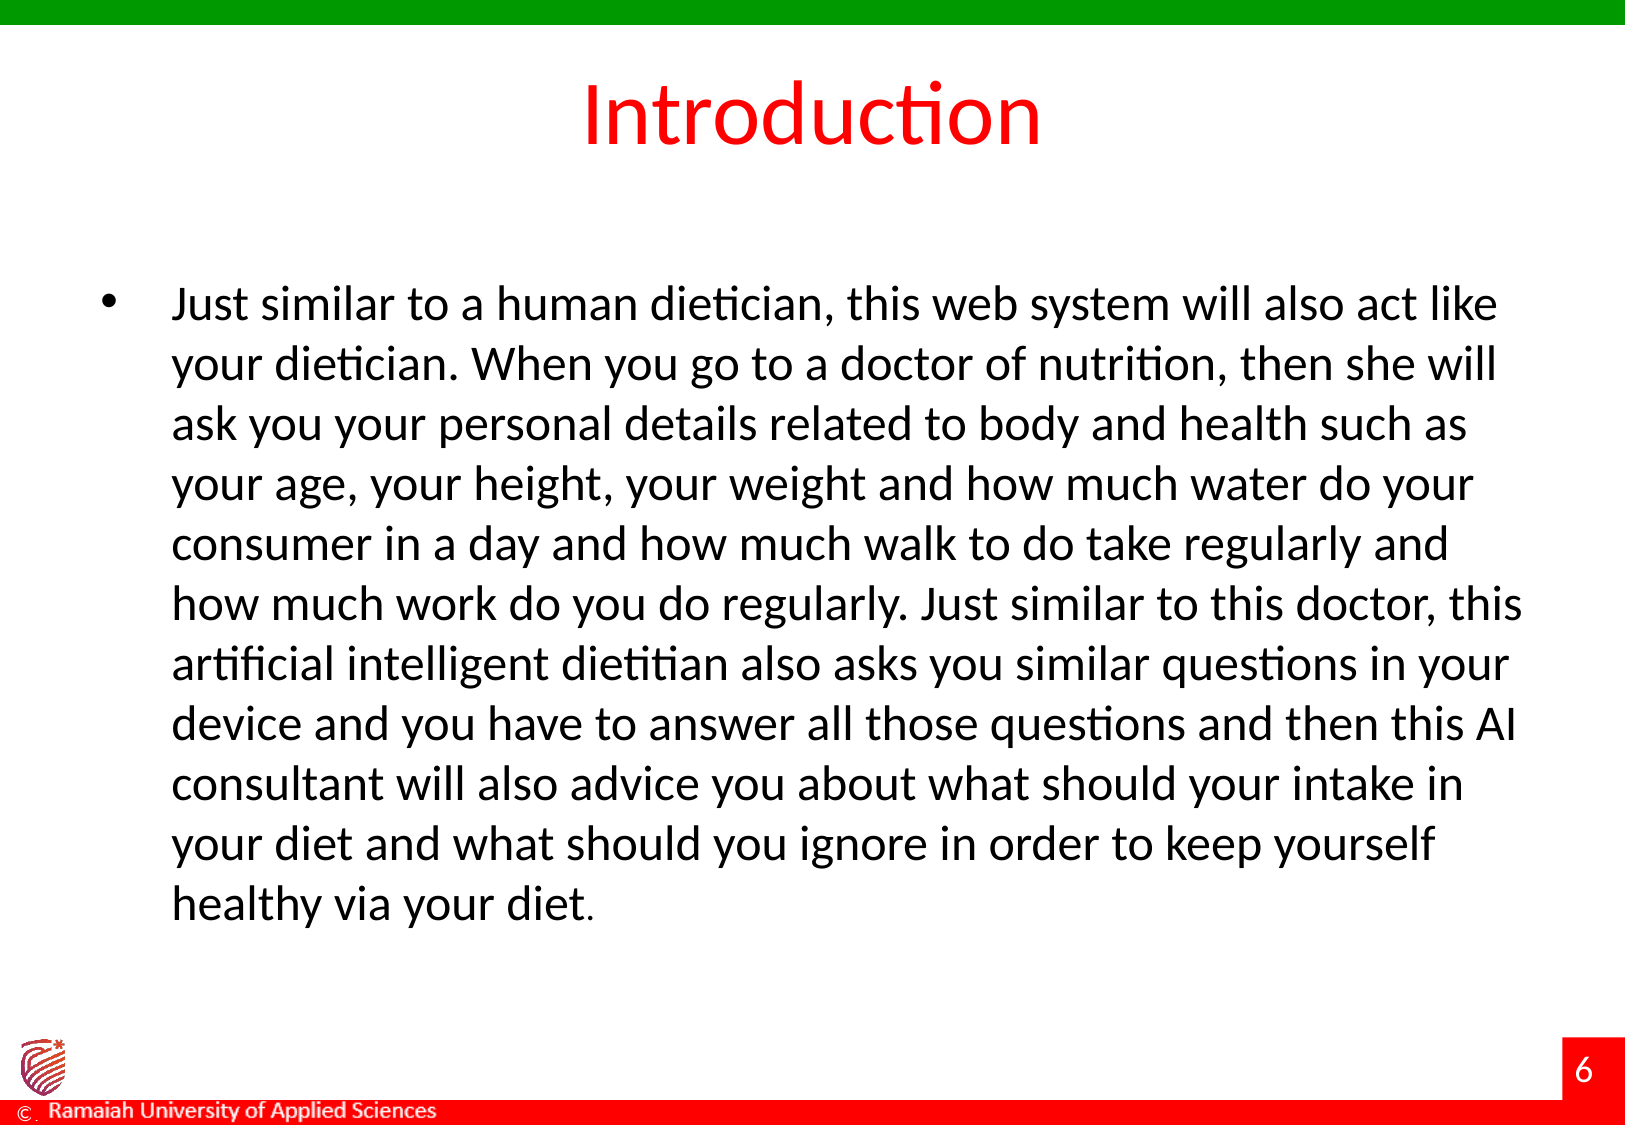

# Introduction
Just similar to a human dietician, this web system will also act like your dietician. When you go to a doctor of nutrition, then she will ask you your personal details related to body and health such as your age, your height, your weight and how much water do your consumer in a day and how much walk to do take regularly and how much work do you do regularly. Just similar to this doctor, this artificial intelligent dietitian also asks you similar questions in your device and you have to answer all those questions and then this AI consultant will also advice you about what should your intake in your diet and what should you ignore in order to keep yourself healthy via your diet.